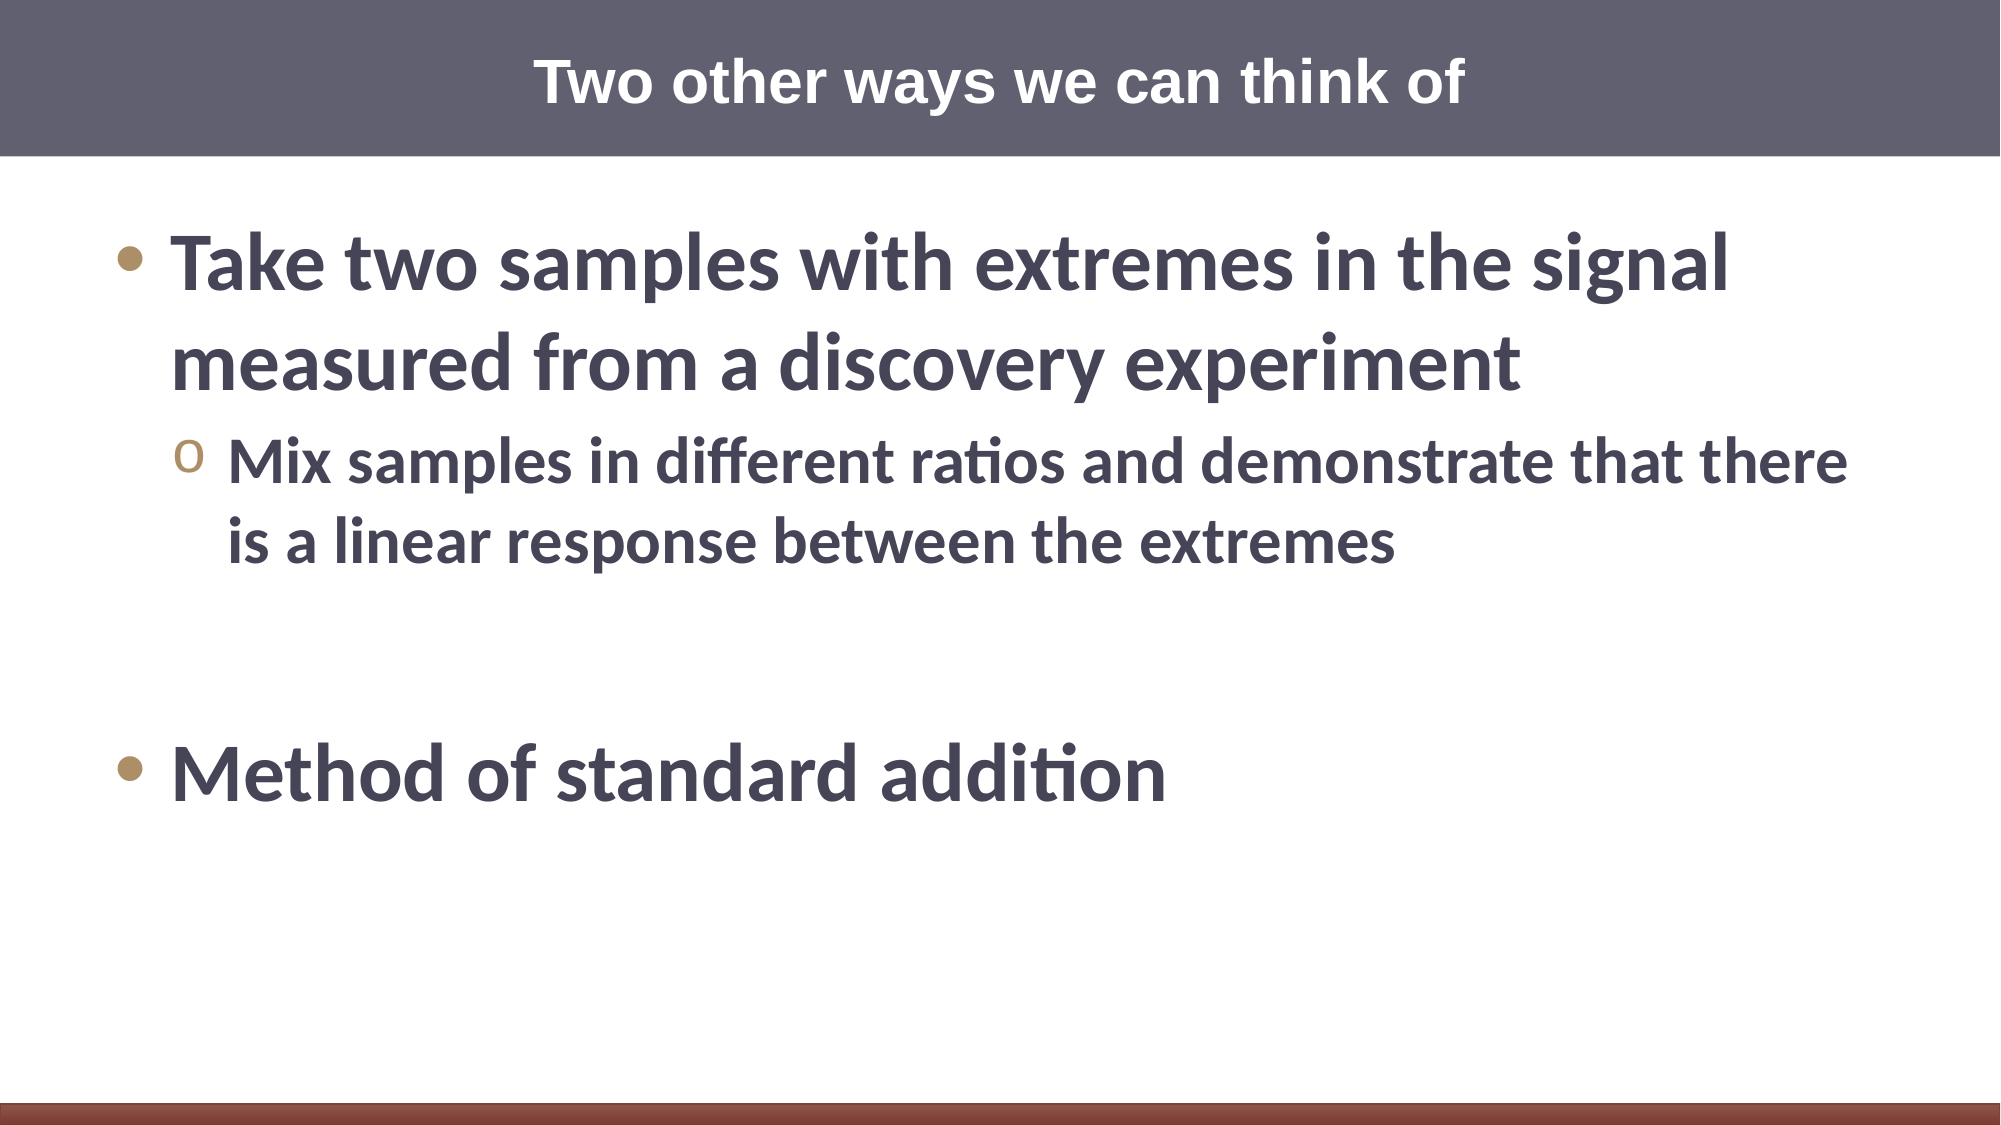

# Two other ways we can think of
Take two samples with extremes in the signal measured from a discovery experiment
Mix samples in different ratios and demonstrate that there is a linear response between the extremes

Method of standard addition